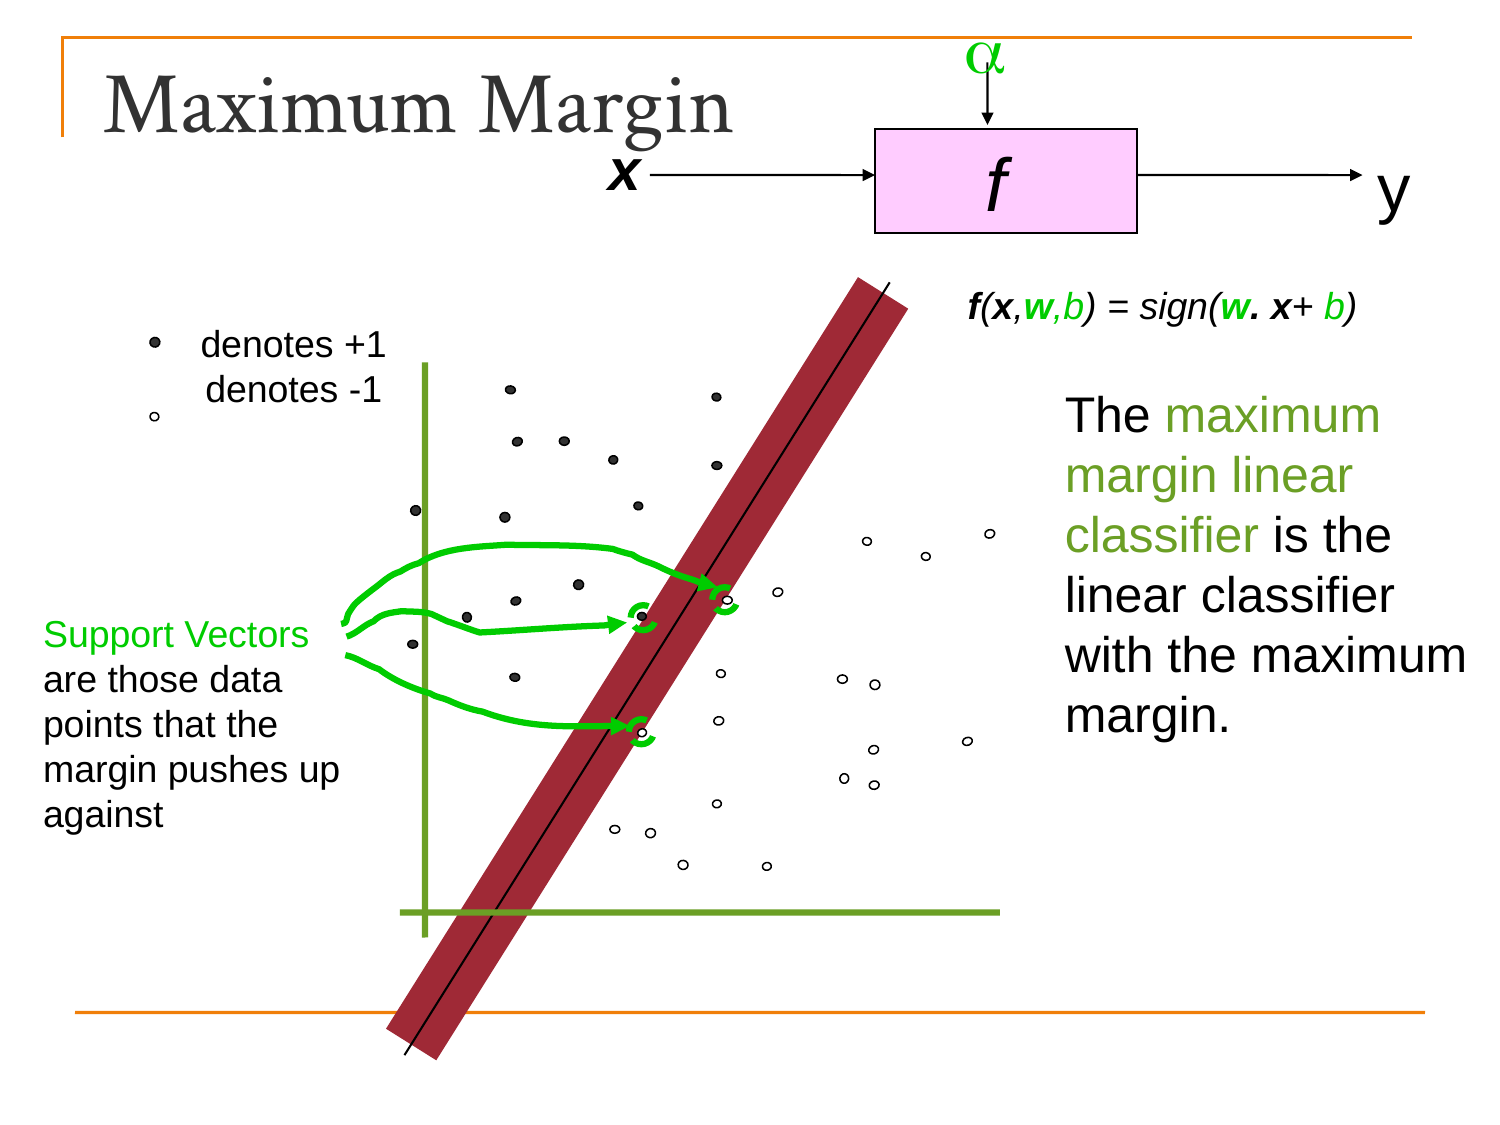

α
# Maximum Margin

x
f
y

f(x,w,b) = sign(w. x+ b)
denotes +1
denotes -1

The maximum margin linear classifier is the linear classifier with the maximum margin.

Support Vectors are those data points that the margin pushes up against